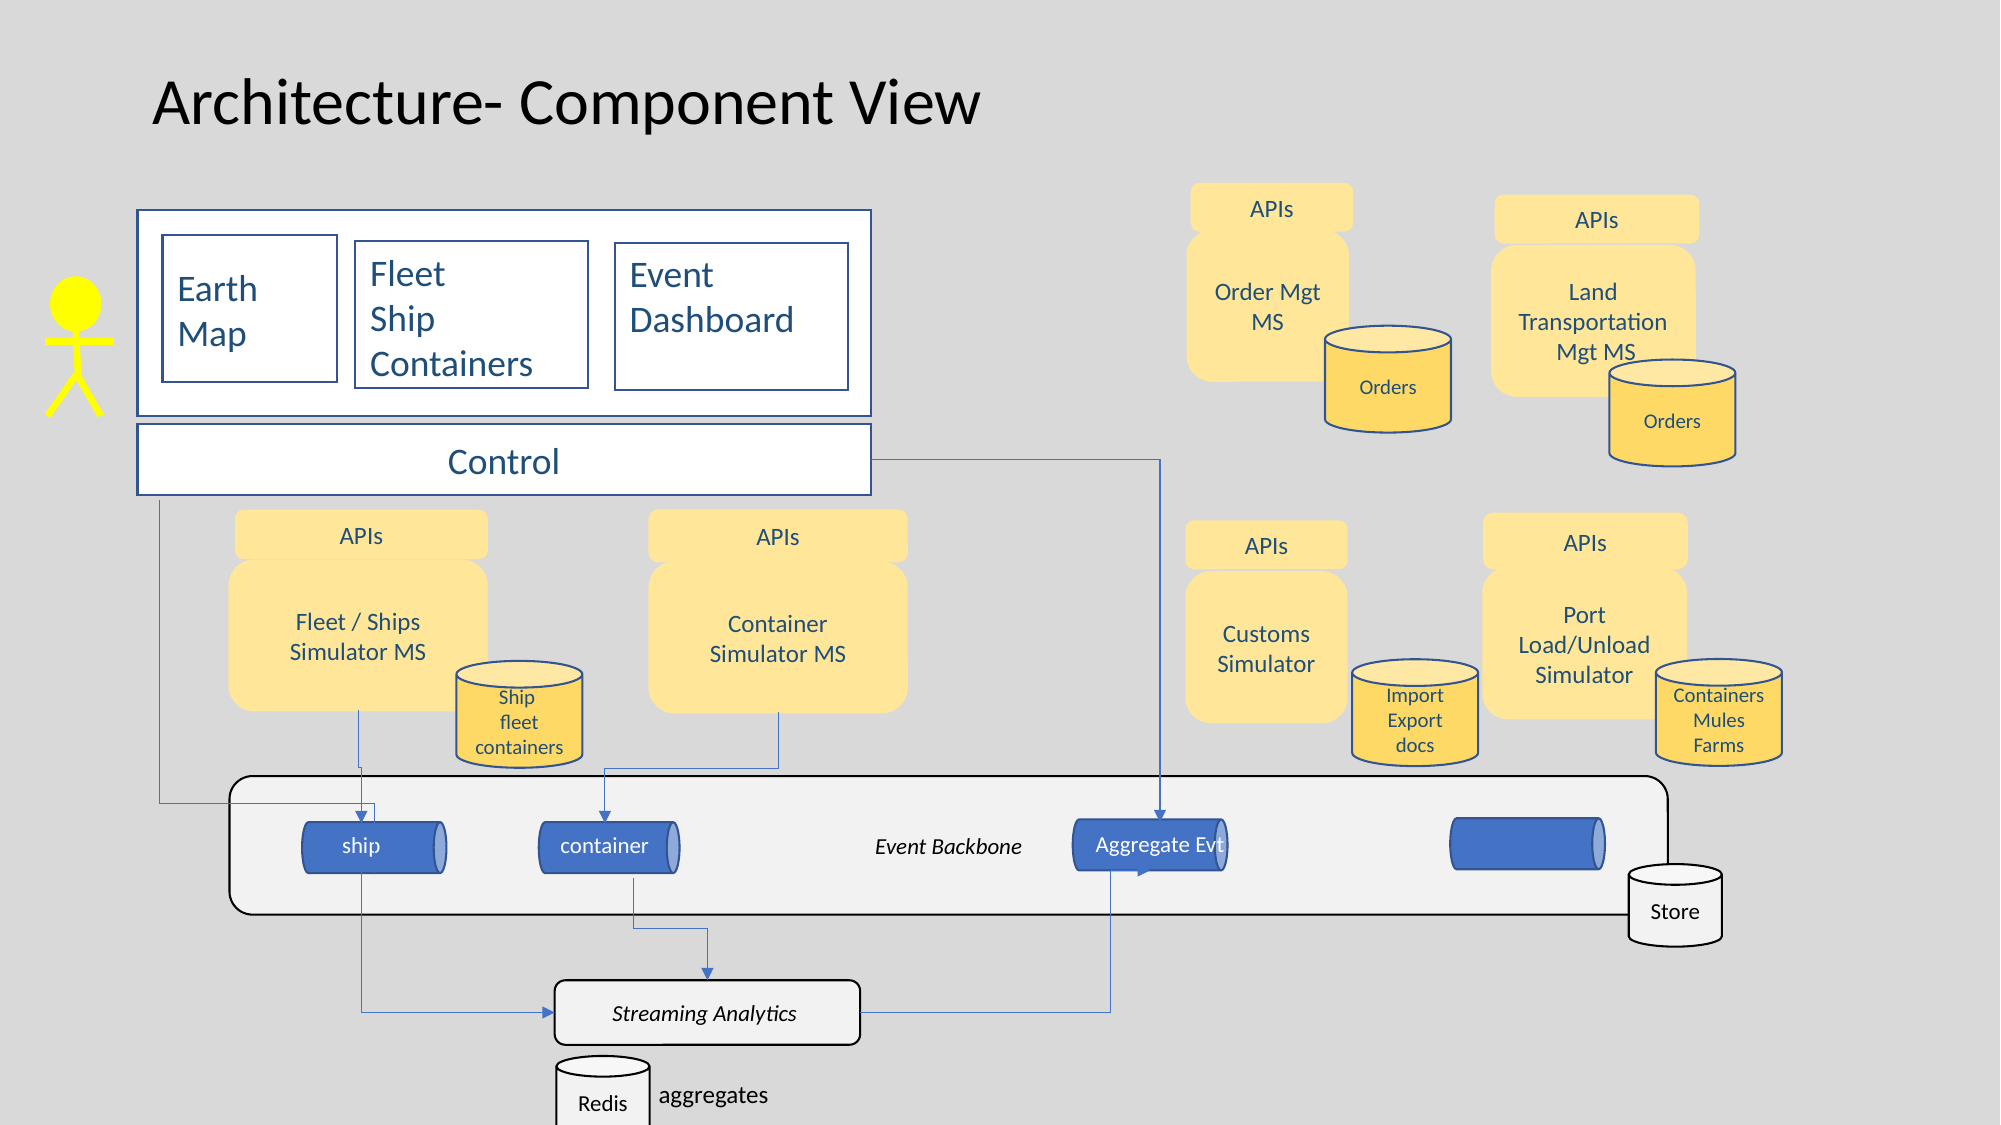

# Architecture- Component View
APIs
APIs

Order Mgt MS
Earth
Map
Fleet
Ship
Containers

Event
Dashboard

Land Transportation
 Mgt MS

Orders
Orders
Control
APIs
APIs
APIs
APIs
Fleet / Ships
Simulator MS
Container
Simulator MS
Port Load/Unload
Simulator
Customs
Simulator
Containers Mules
Farms
Import
Export docs
Ship
fleet
containers

Event Backbone

Aggregate Evt
ship
container
Store
Streaming Analytics
Redis
aggregates